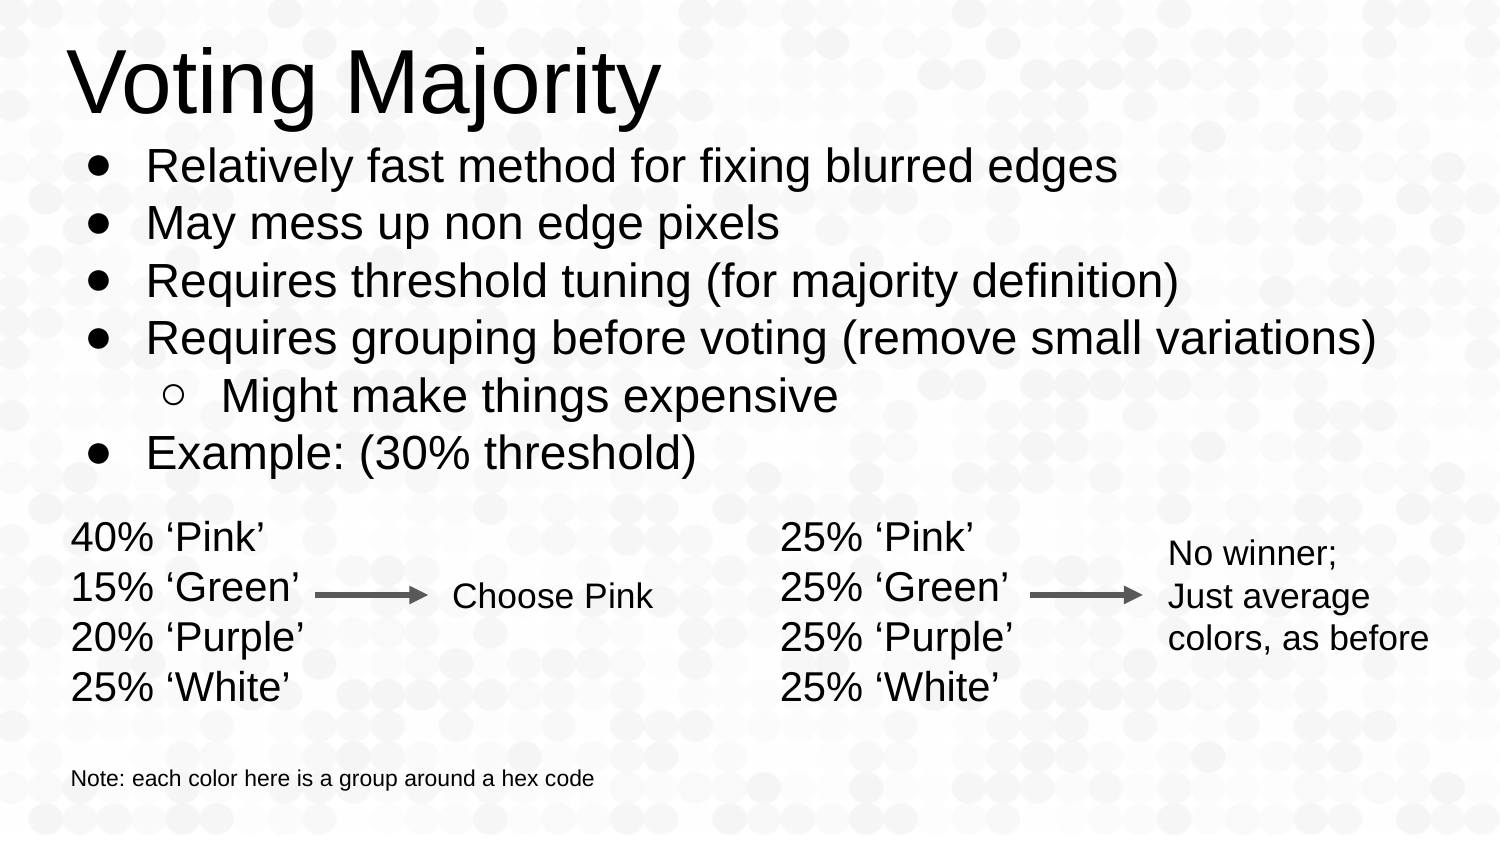

# Voting Majority
Relatively fast method for fixing blurred edges
May mess up non edge pixels
Requires threshold tuning (for majority definition)
Requires grouping before voting (remove small variations)
Might make things expensive
Example: (30% threshold)
40% ‘Pink’
15% ‘Green’
20% ‘Purple’
25% ‘White’
25% ‘Pink’
25% ‘Green’
25% ‘Purple’
25% ‘White’
No winner;
Just average colors, as before
Choose Pink
Note: each color here is a group around a hex code